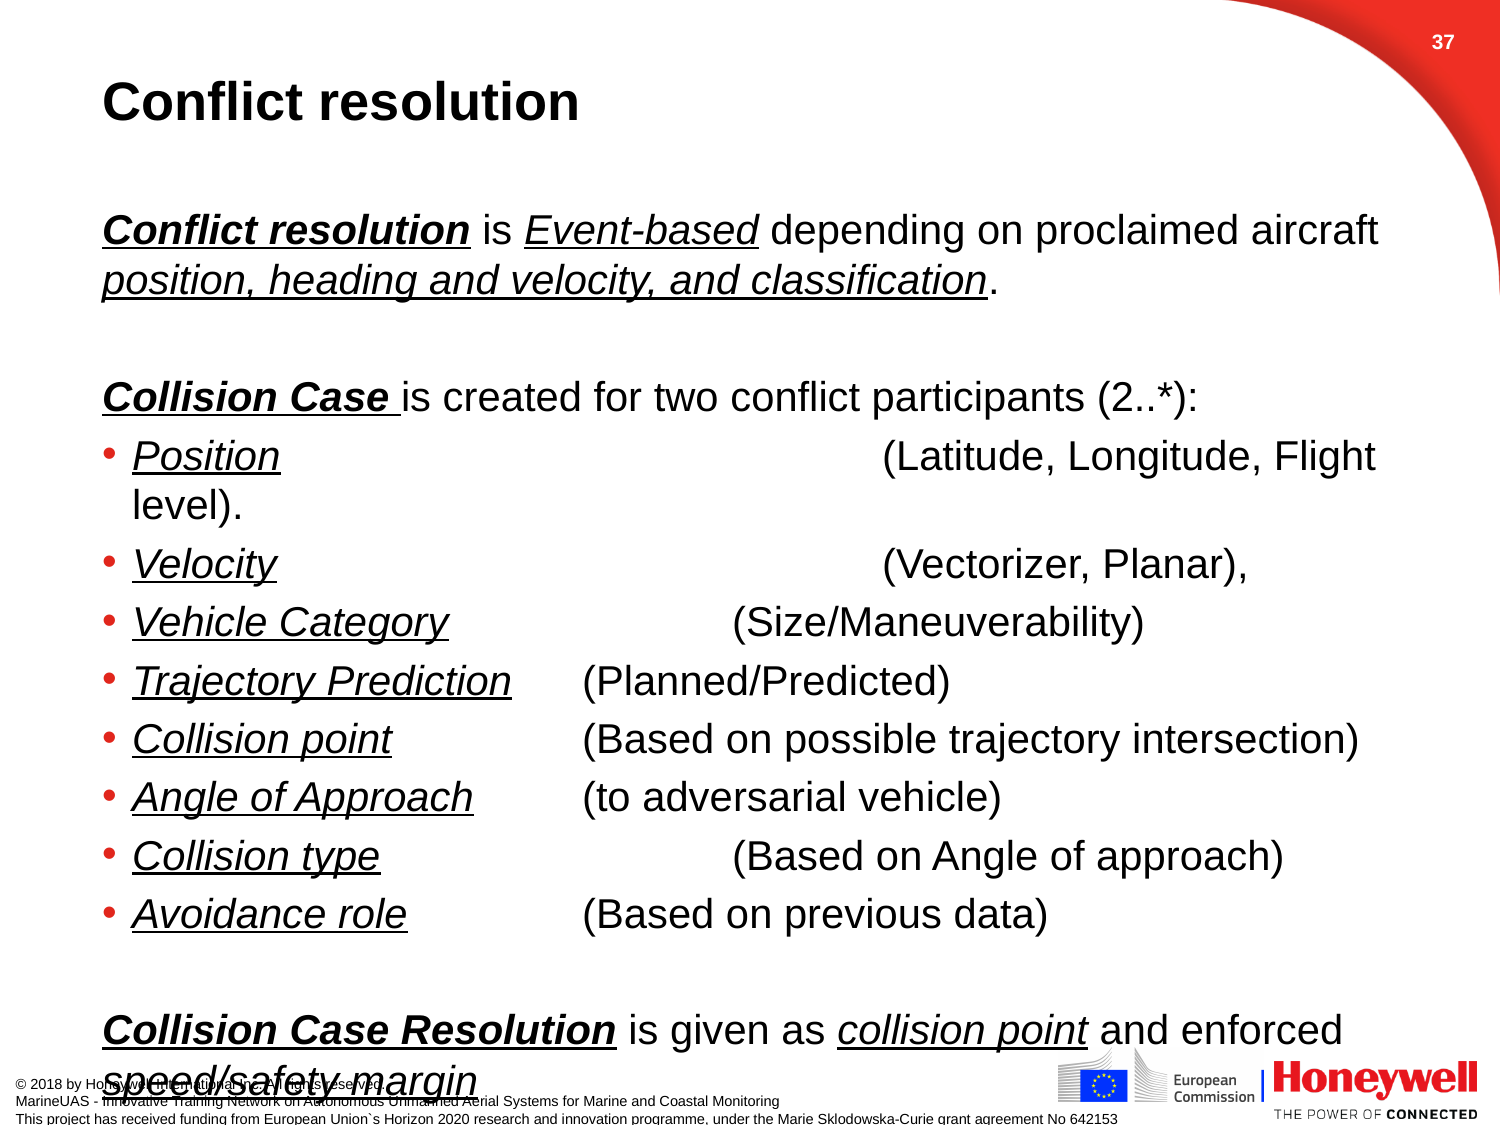

37
# Conflict resolution
Conflict resolution is Event-based depending on proclaimed aircraft position, heading and velocity, and classification.

Collision Case is created for two conflict participants (2..*):
Position 				(Latitude, Longitude, Flight level).
Velocity 				(Vectorizer, Planar),
Vehicle Category 		(Size/Maneuverability)
Trajectory Prediction 	(Planned/Predicted)
Collision point 		(Based on possible trajectory intersection)
Angle of Approach 	(to adversarial vehicle)
Collision type 			(Based on Angle of approach)
Avoidance role 		(Based on previous data)

Collision Case Resolution is given as collision point and enforced speed/safety margin